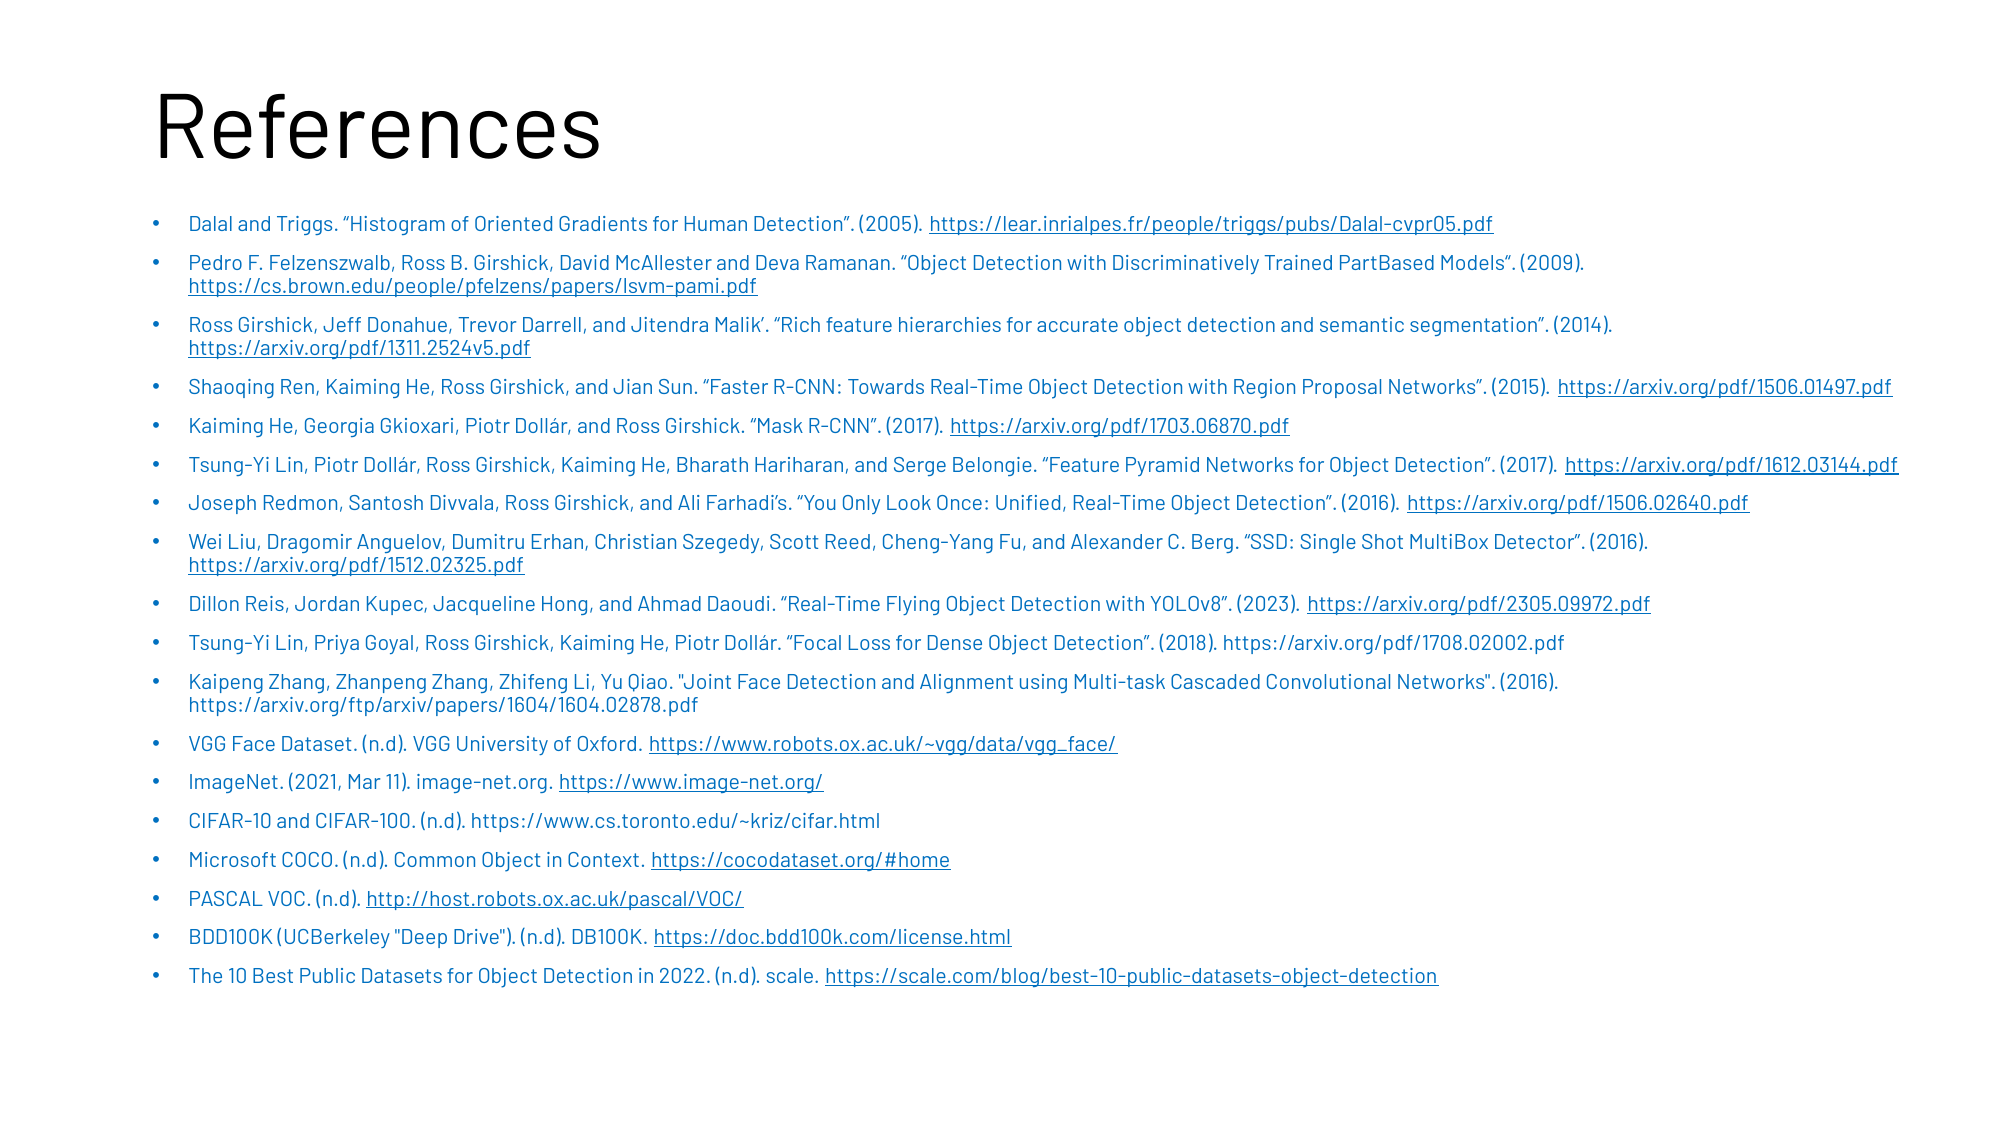

# References
Dalal and Triggs. “Histogram of Oriented Gradients for Human Detection”. (2005). https://lear.inrialpes.fr/people/triggs/pubs/Dalal-cvpr05.pdf
Pedro F. Felzenszwalb, Ross B. Girshick, David McAllester and Deva Ramanan. “Object Detection with Discriminatively Trained PartBased Models“. (2009). https://cs.brown.edu/people/pfelzens/papers/lsvm-pami.pdf
Ross Girshick, Jeff Donahue, Trevor Darrell, and Jitendra Malik’. “Rich feature hierarchies for accurate object detection and semantic segmentation”. (2014). https://arxiv.org/pdf/1311.2524v5.pdf
Shaoqing Ren, Kaiming He, Ross Girshick, and Jian Sun. “Faster R-CNN: Towards Real-Time Object Detection with Region Proposal Networks”. (2015). https://arxiv.org/pdf/1506.01497.pdf
Kaiming He, Georgia Gkioxari, Piotr Dollár, and Ross Girshick. “Mask R-CNN”. (2017). https://arxiv.org/pdf/1703.06870.pdf
Tsung-Yi Lin, Piotr Dollár, Ross Girshick, Kaiming He, Bharath Hariharan, and Serge Belongie. “Feature Pyramid Networks for Object Detection”. (2017). https://arxiv.org/pdf/1612.03144.pdf
Joseph Redmon, Santosh Divvala, Ross Girshick, and Ali Farhadi’s. “You Only Look Once: Unified, Real-Time Object Detection”. (2016). https://arxiv.org/pdf/1506.02640.pdf
Wei Liu, Dragomir Anguelov, Dumitru Erhan, Christian Szegedy, Scott Reed, Cheng-Yang Fu, and Alexander C. Berg. “SSD: Single Shot MultiBox Detector”. (2016). https://arxiv.org/pdf/1512.02325.pdf
Dillon Reis, Jordan Kupec, Jacqueline Hong, and Ahmad Daoudi. “Real-Time Flying Object Detection with YOLOv8”. (2023). https://arxiv.org/pdf/2305.09972.pdf
Tsung-Yi Lin, Priya Goyal, Ross Girshick, Kaiming He, Piotr Dollár. “Focal Loss for Dense Object Detection”. (2018). https://arxiv.org/pdf/1708.02002.pdf
Kaipeng Zhang, Zhanpeng Zhang, Zhifeng Li, Yu Qiao. "Joint Face Detection and Alignment using Multi-task Cascaded Convolutional Networks". (2016). https://arxiv.org/ftp/arxiv/papers/1604/1604.02878.pdf
VGG Face Dataset. (n.d). VGG University of Oxford. https://www.robots.ox.ac.uk/~vgg/data/vgg_face/
ImageNet. (2021, Mar 11). image-net.org. https://www.image-net.org/
CIFAR-10 and CIFAR-100. (n.d). https://www.cs.toronto.edu/~kriz/cifar.html
Microsoft COCO. (n.d). Common Object in Context. https://cocodataset.org/#home
PASCAL VOC. (n.d). http://host.robots.ox.ac.uk/pascal/VOC/
BDD100K (UCBerkeley "Deep Drive"). (n.d). DB100K. https://doc.bdd100k.com/license.html
The 10 Best Public Datasets for Object Detection in 2022. (n.d). scale. https://scale.com/blog/best-10-public-datasets-object-detection